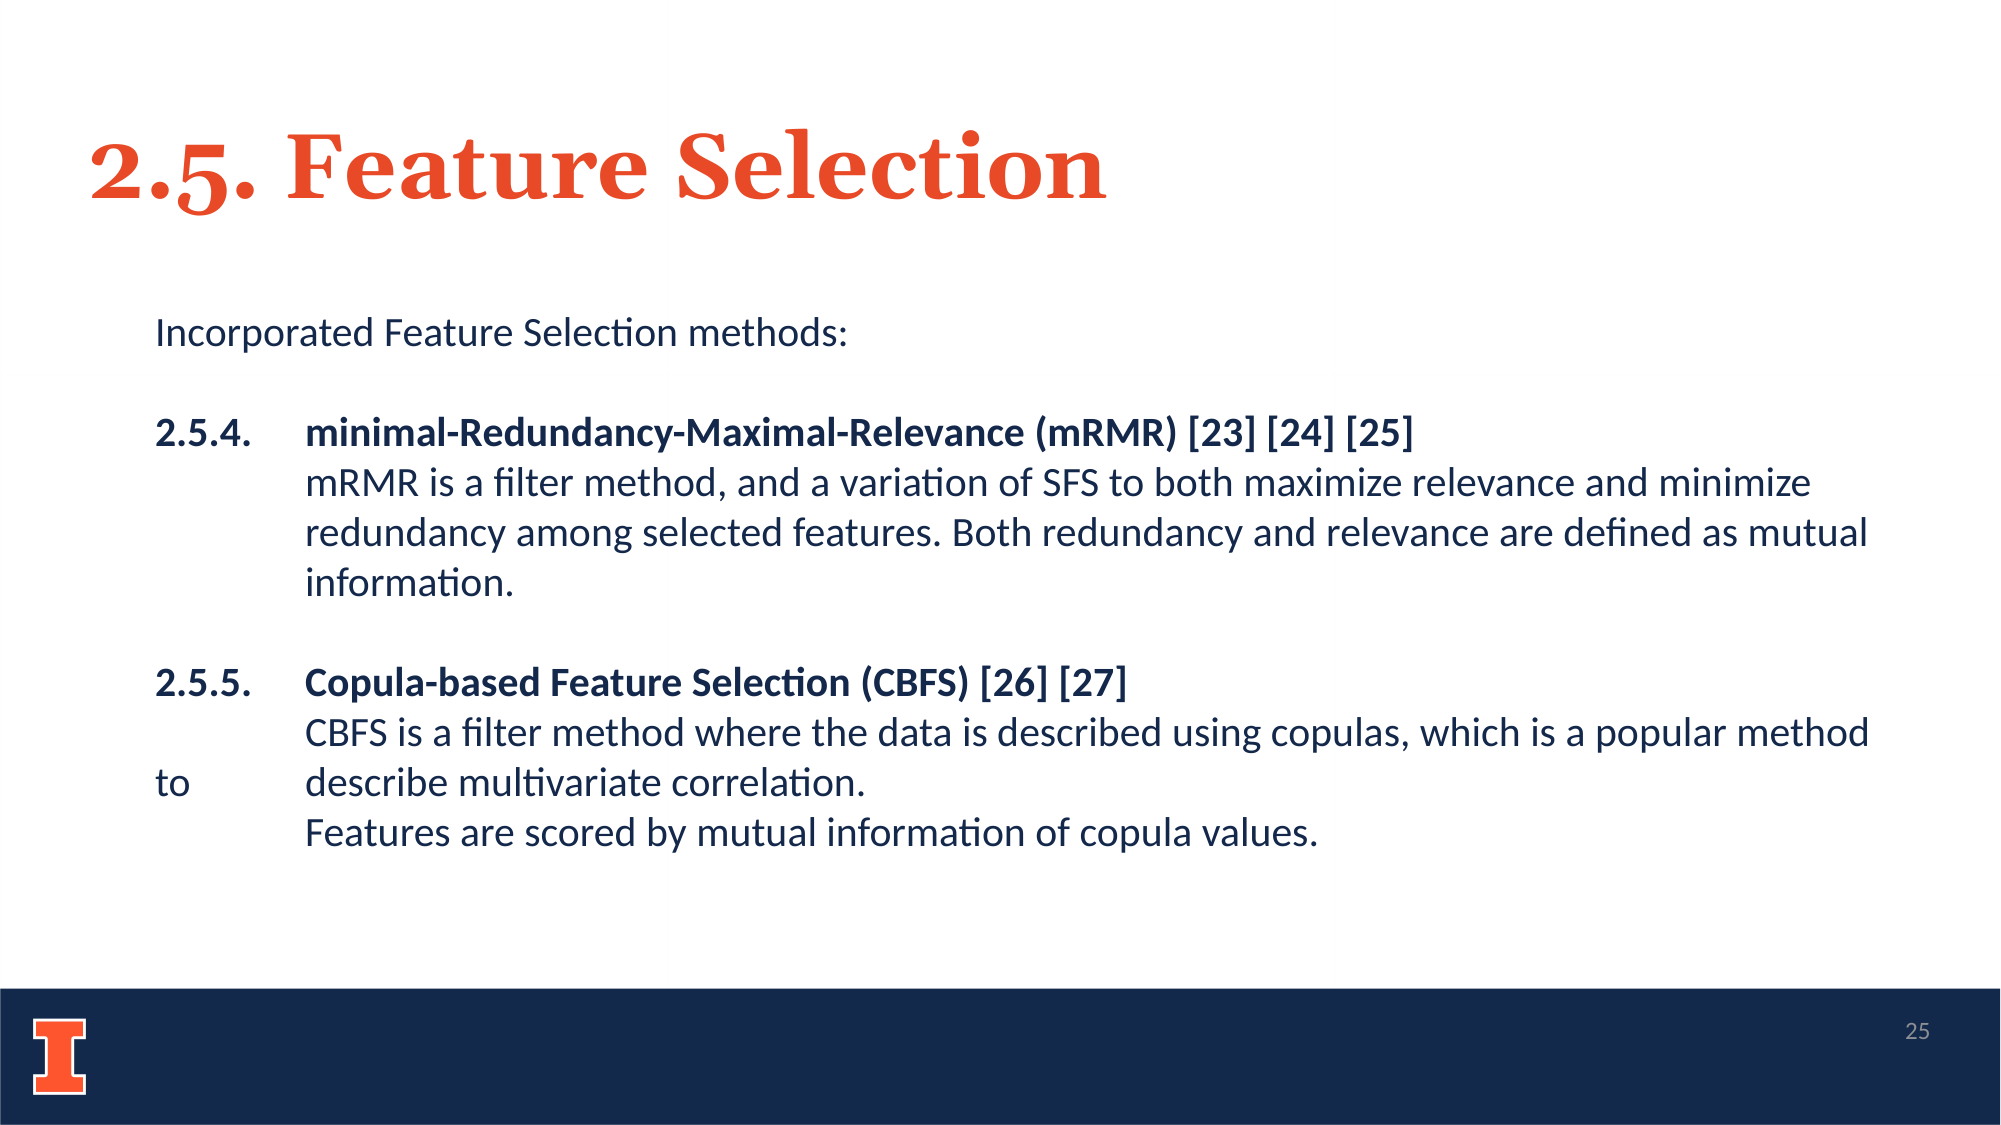

2.5. Feature Selection
Incorporated Feature Selection methods:

2.5.4.	minimal-Redundancy-Maximal-Relevance (mRMR) [23] [24] [25]
	mRMR is a filter method, and a variation of SFS to both maximize relevance and minimize 	redundancy among selected features. Both redundancy and relevance are defined as mutual 	information.

2.5.5.	Copula-based Feature Selection (CBFS) [26] [27]
	CBFS is a filter method where the data is described using copulas, which is a popular method to 	describe multivariate correlation.
	Features are scored by mutual information of copula values.
25